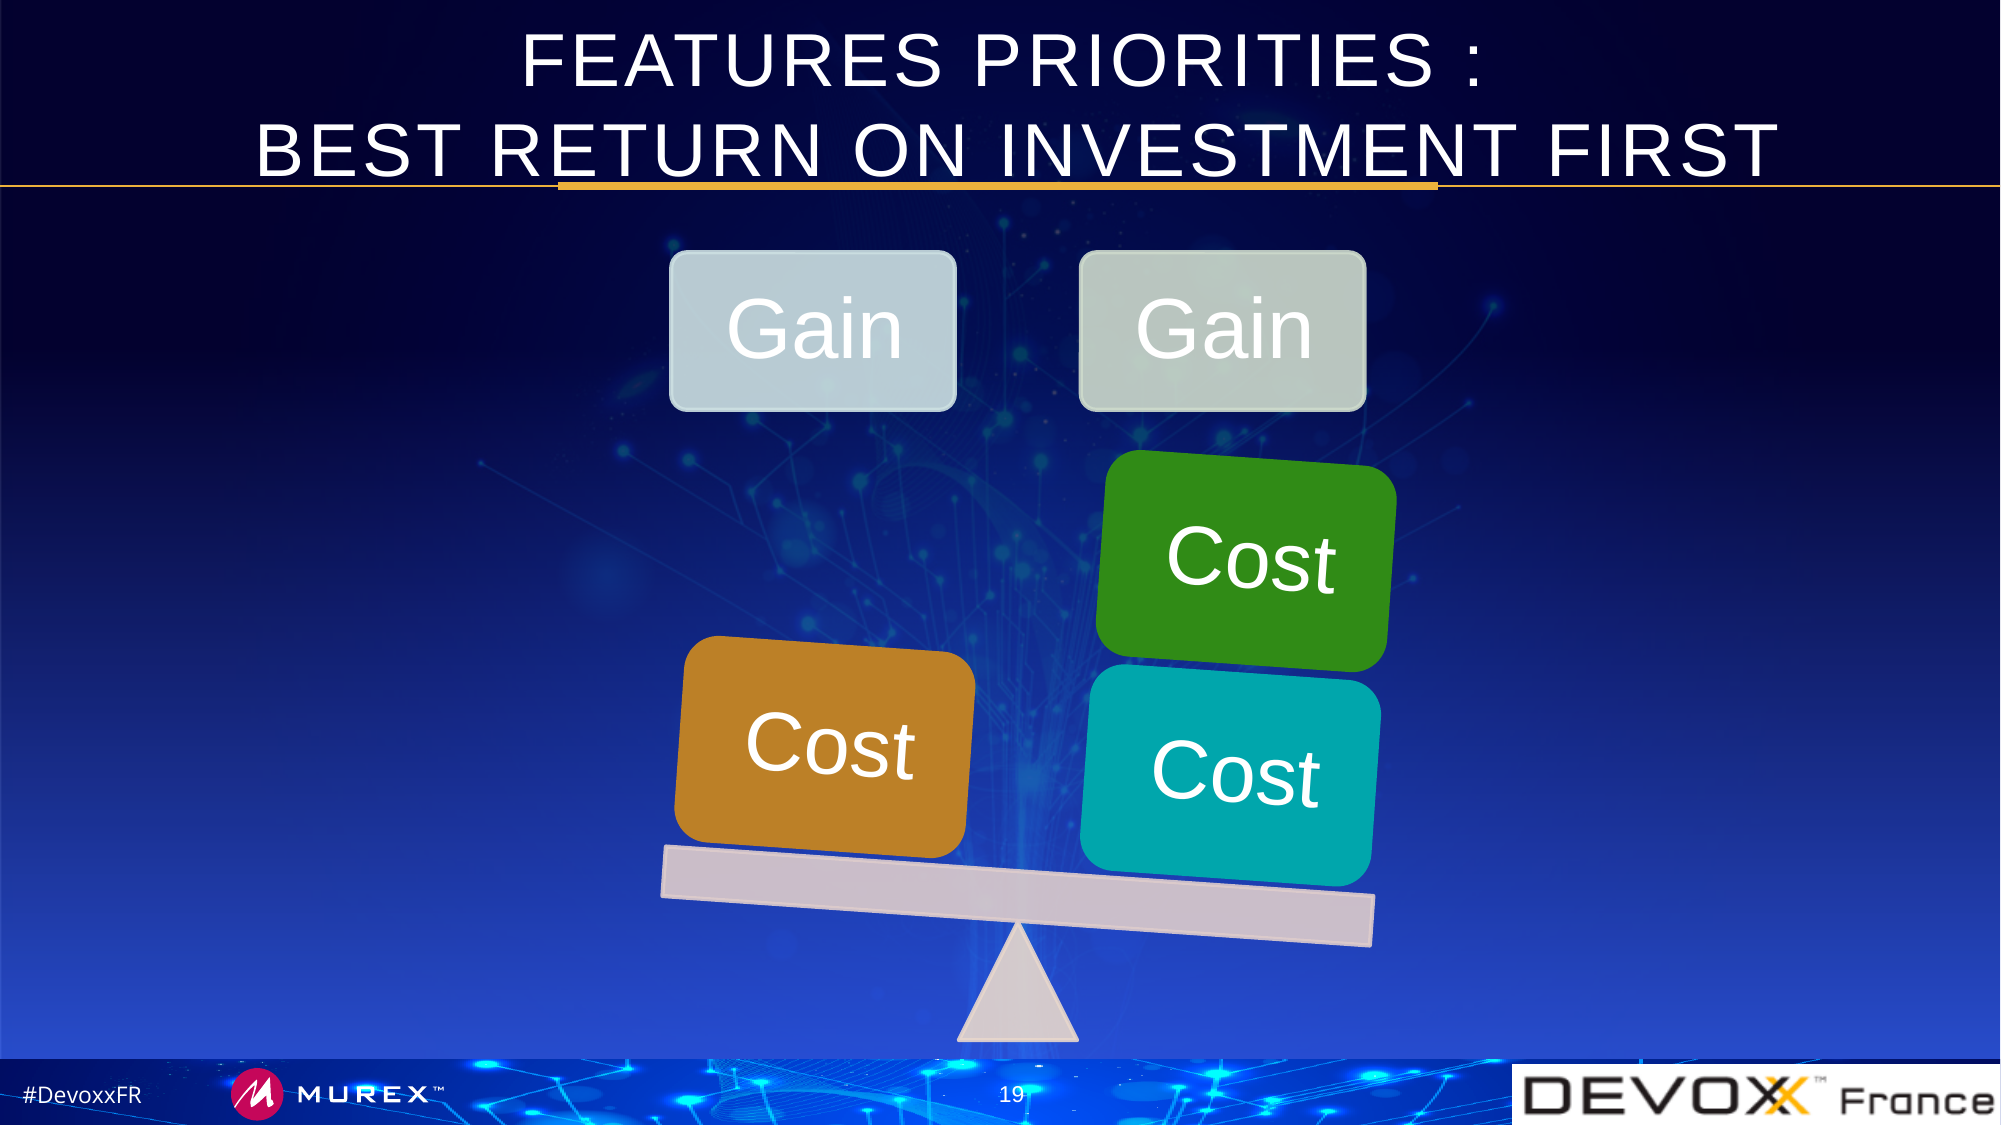

# FEATURES PRIORITIES : BEST RETURN ON INVESTMENT FIRST
Gain
Gain
Cost
Cost
Cost